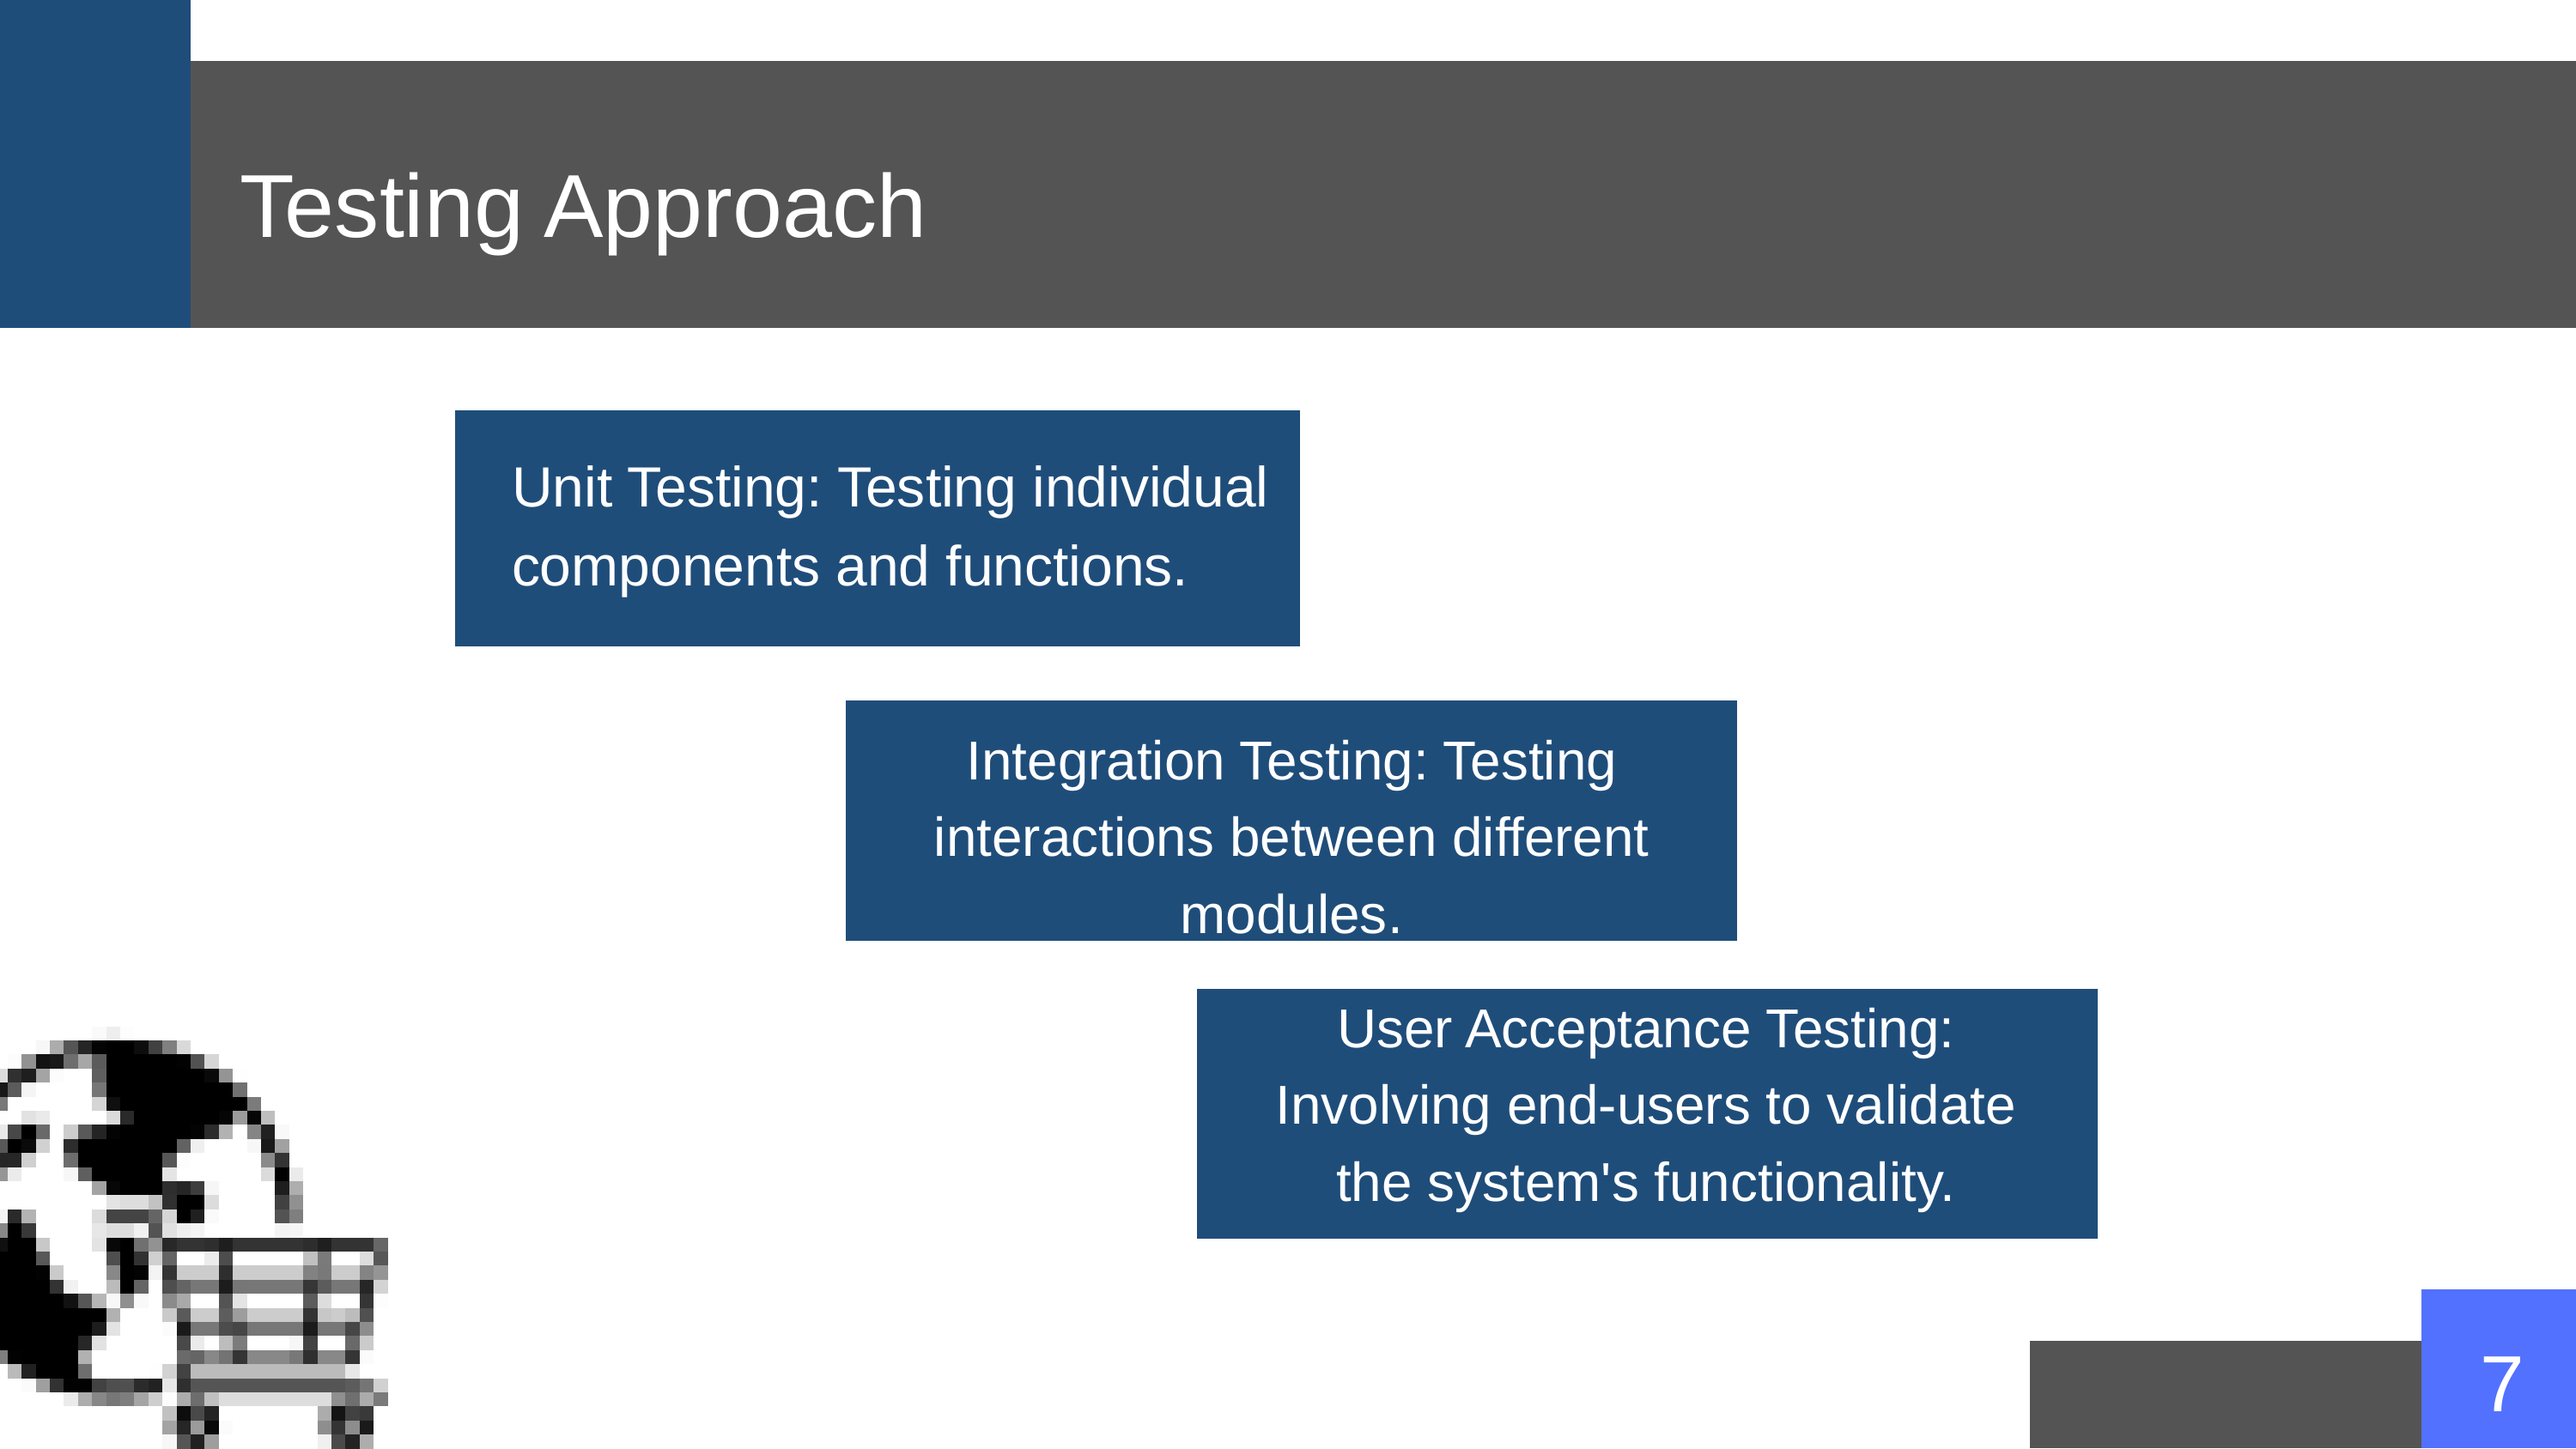

Testing Approach

Unit Testing: Testing individual components and functions.

Integration Testing: Testing interactions between different modules.
User Acceptance Testing: Involving end-users to validate the system's functionality.

7